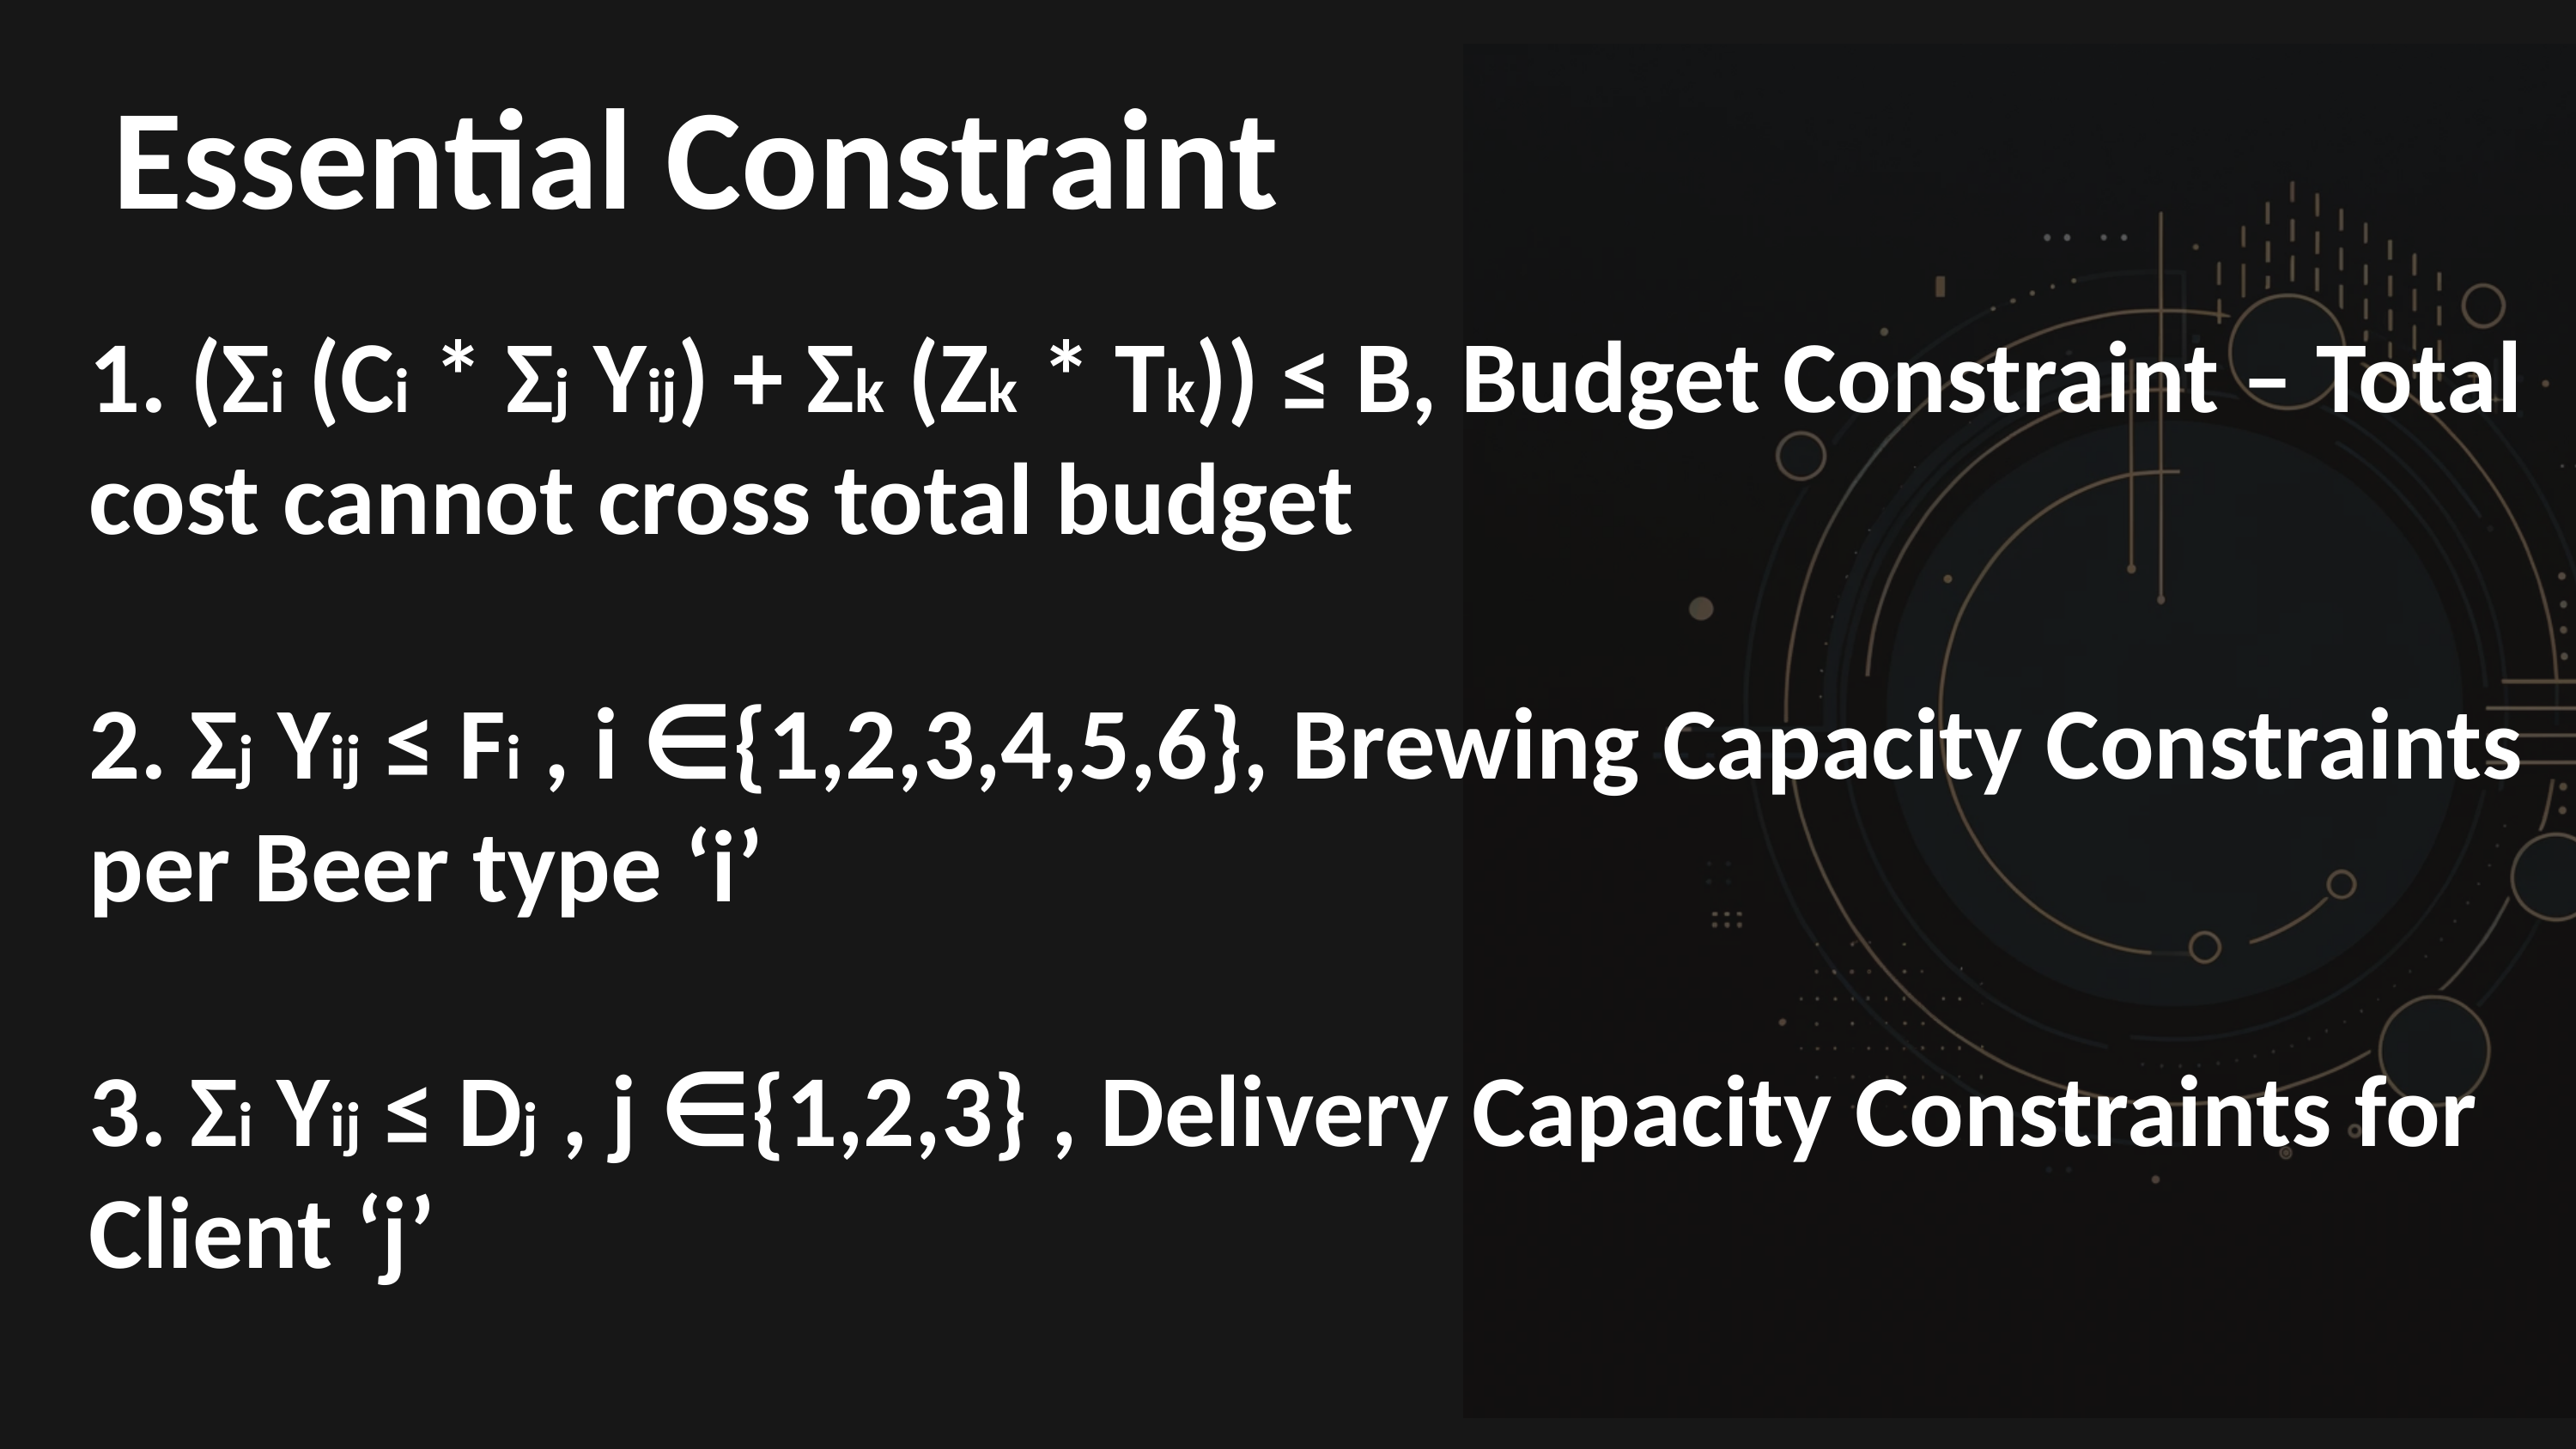

Essential Constraint
1. (Σi (Ci * Σj Yij) + Σk (Zk * Tk)) ≤ B, Budget Constraint – Total cost cannot cross total budget

2. Σj Yij ≤ Fi , i ∈{1,2,3,4,5,6}, Brewing Capacity Constraints per Beer type ‘i’

3. Σi Yij ≤ Dj , j ∈{1,2,3} , Delivery Capacity Constraints for Client ‘j’